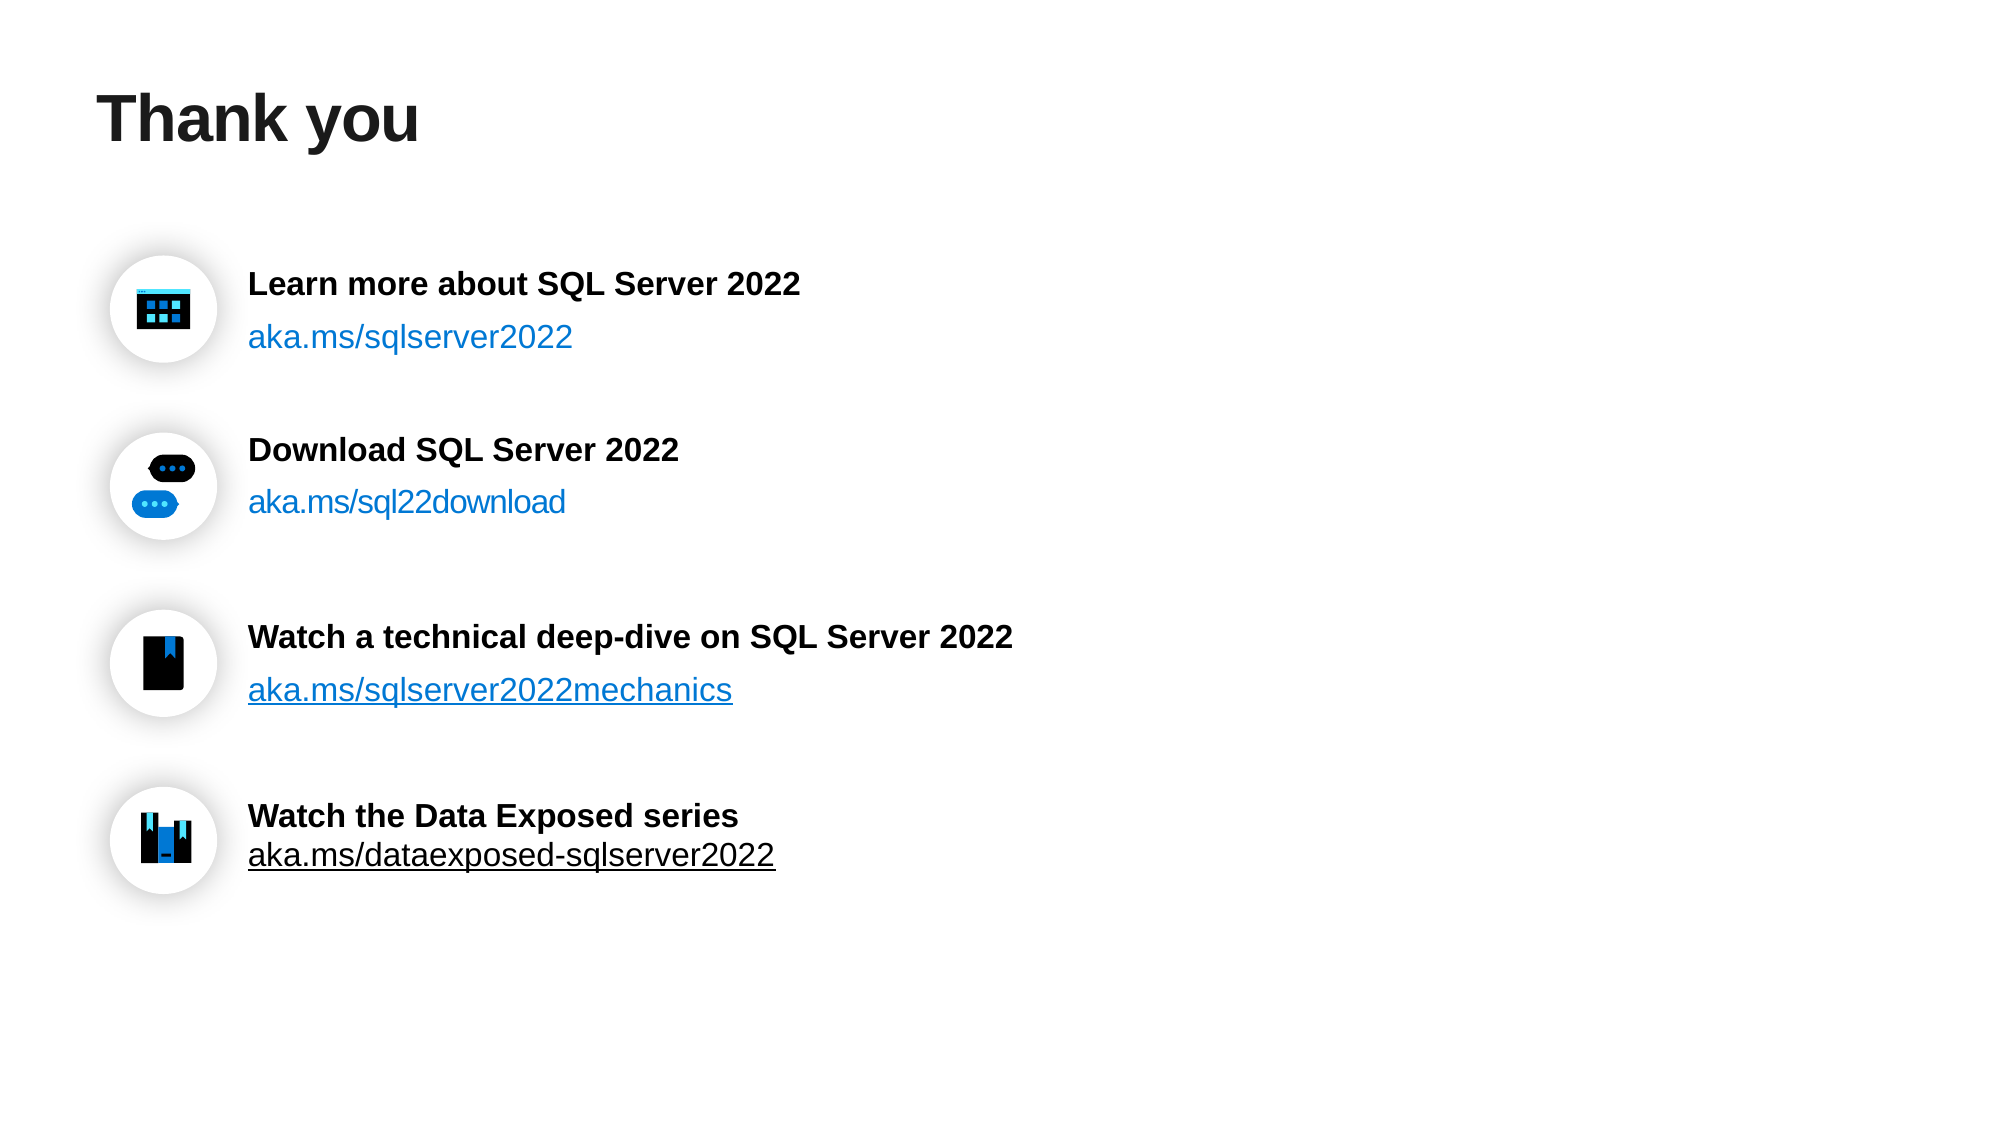

# Thank you

Learn more about SQL Server 2022
aka.ms/sqlserver2022

Download SQL Server 2022
aka.ms/sql22download

Watch a technical deep-dive on SQL Server 2022
aka.ms/sqlserver2022mechanics

Watch the Data Exposed series
aka.ms/dataexposed-sqlserver2022